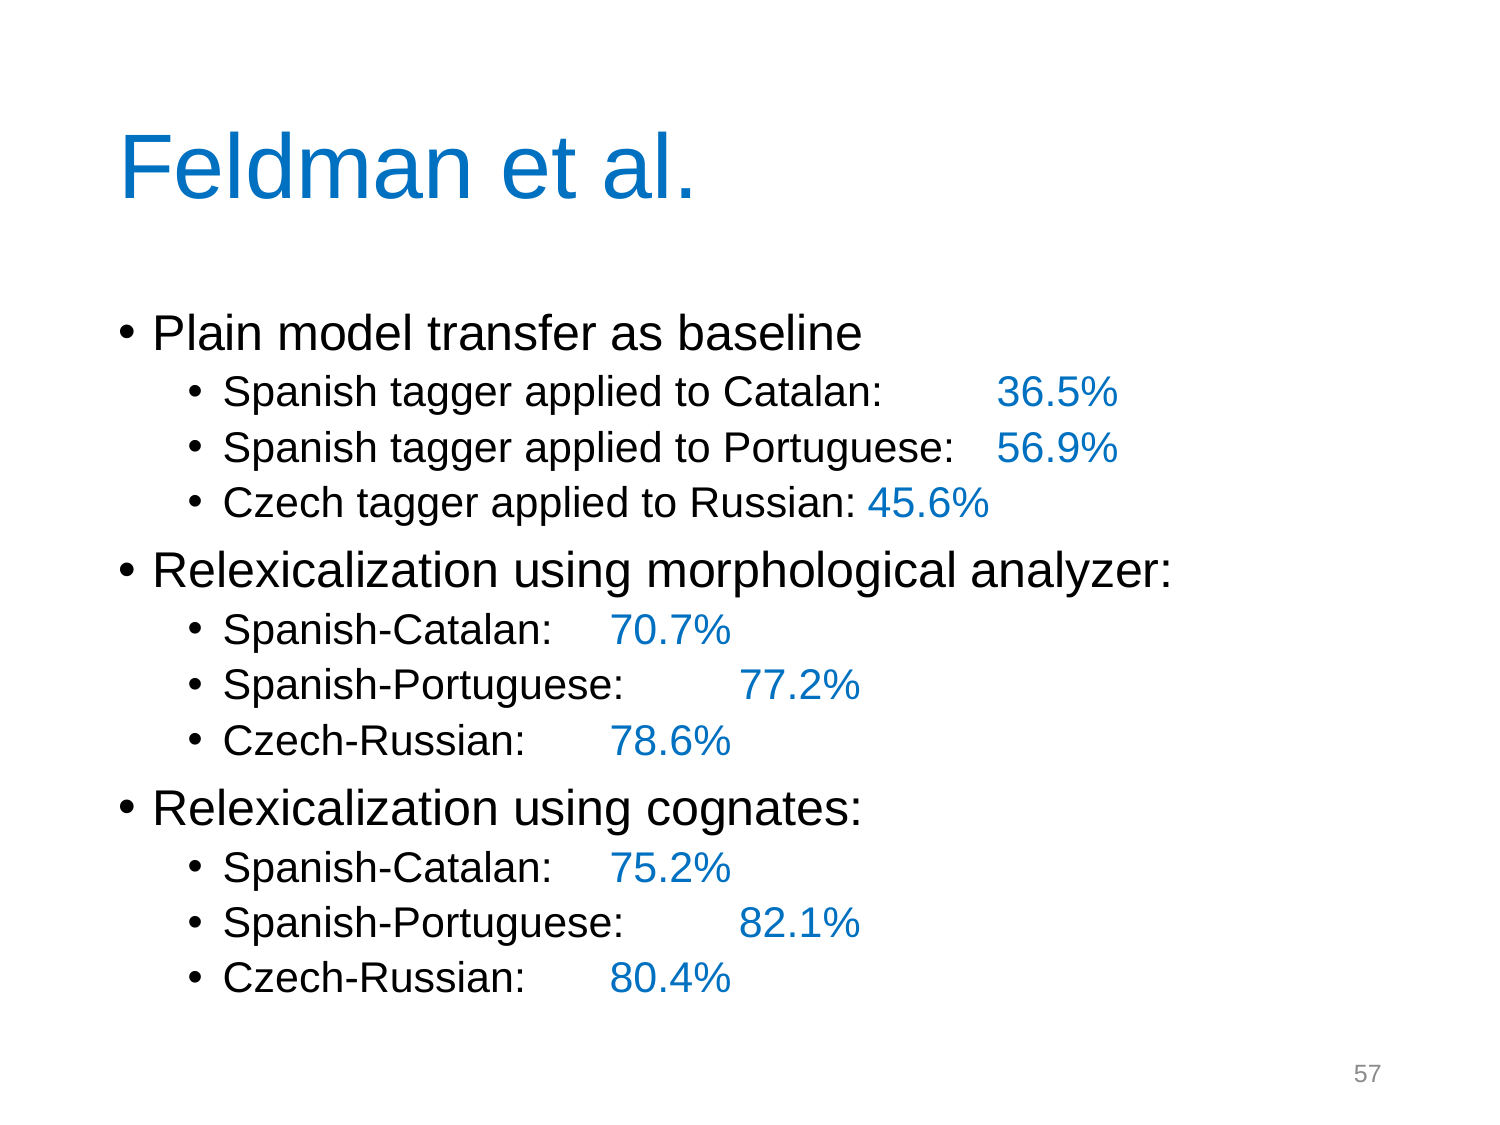

# Feldman et al.
Plain model transfer as baseline
Spanish tagger applied to Catalan:	36.5%
Spanish tagger applied to Portuguese:	56.9%
Czech tagger applied to Russian:	45.6%
Relexicalization using morphological analyzer:
Spanish-Catalan:				70.7%
Spanish-Portuguese:			77.2%
Czech-Russian:				78.6%
Relexicalization using cognates:
Spanish-Catalan:				75.2%
Spanish-Portuguese:			82.1%
Czech-Russian:				80.4%
57